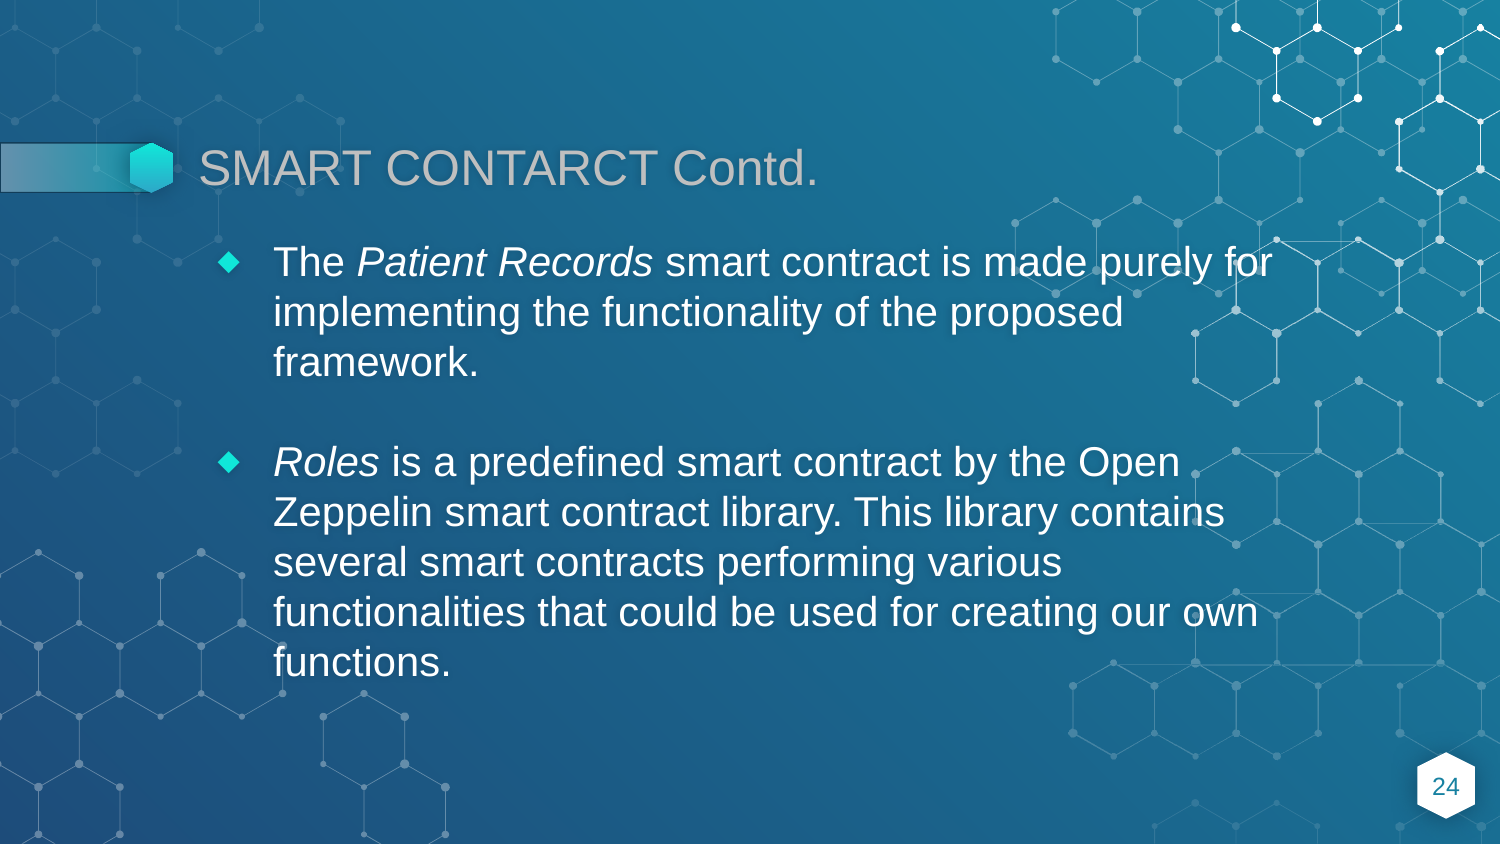

# SMART CONTARCT Contd.
The Patient Records smart contract is made purely for implementing the functionality of the proposed framework.

Roles is a predefined smart contract by the Open Zeppelin smart contract library. This library contains several smart contracts performing various functionalities that could be used for creating our own functions.
24